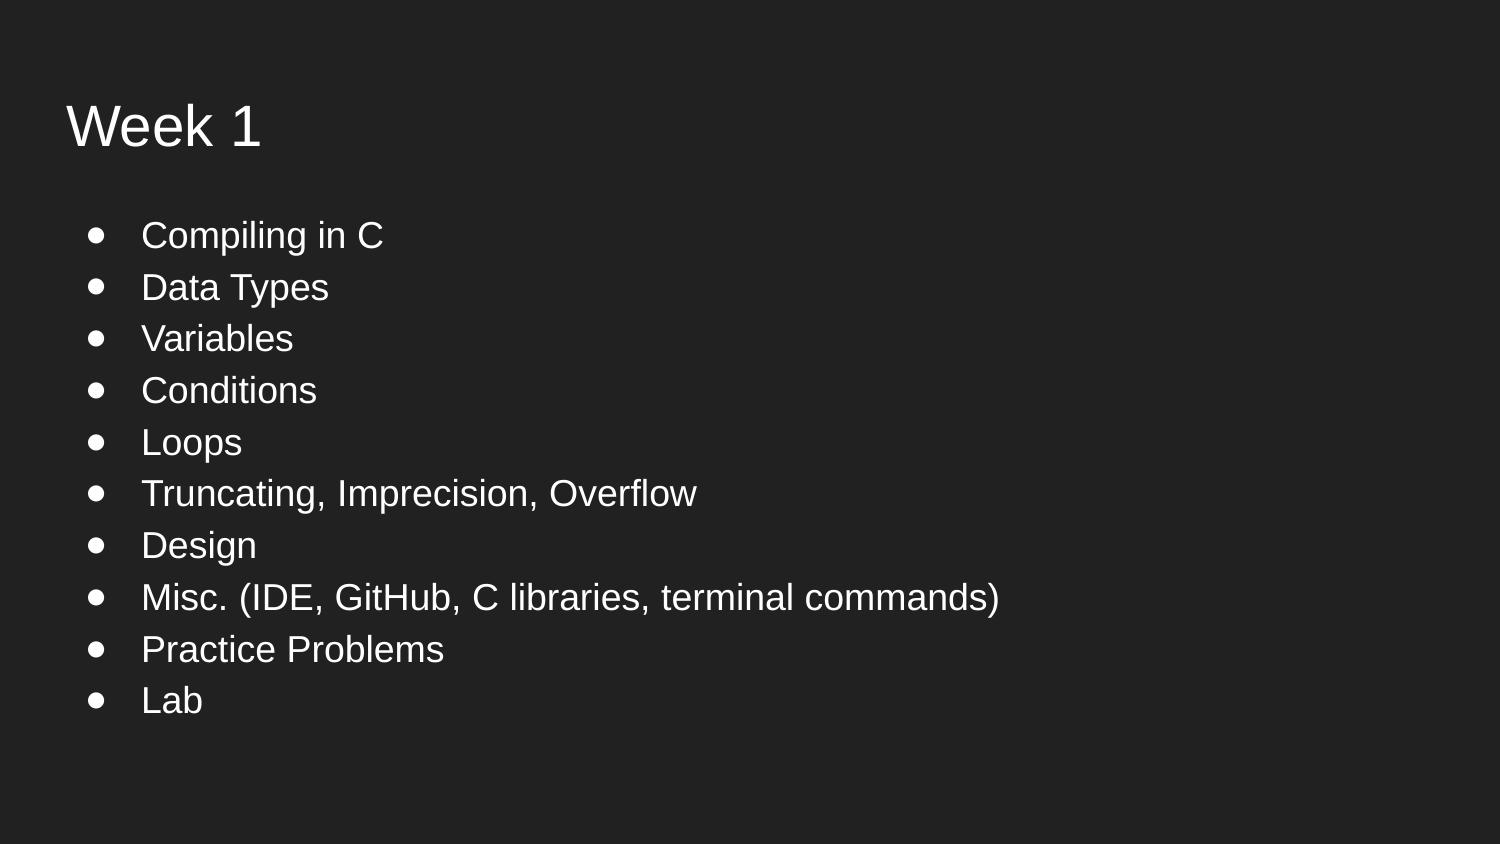

# Week 1
Compiling in C
Data Types
Variables
Conditions
Loops
Truncating, Imprecision, Overflow
Design
Misc. (IDE, GitHub, C libraries, terminal commands)
Practice Problems
Lab